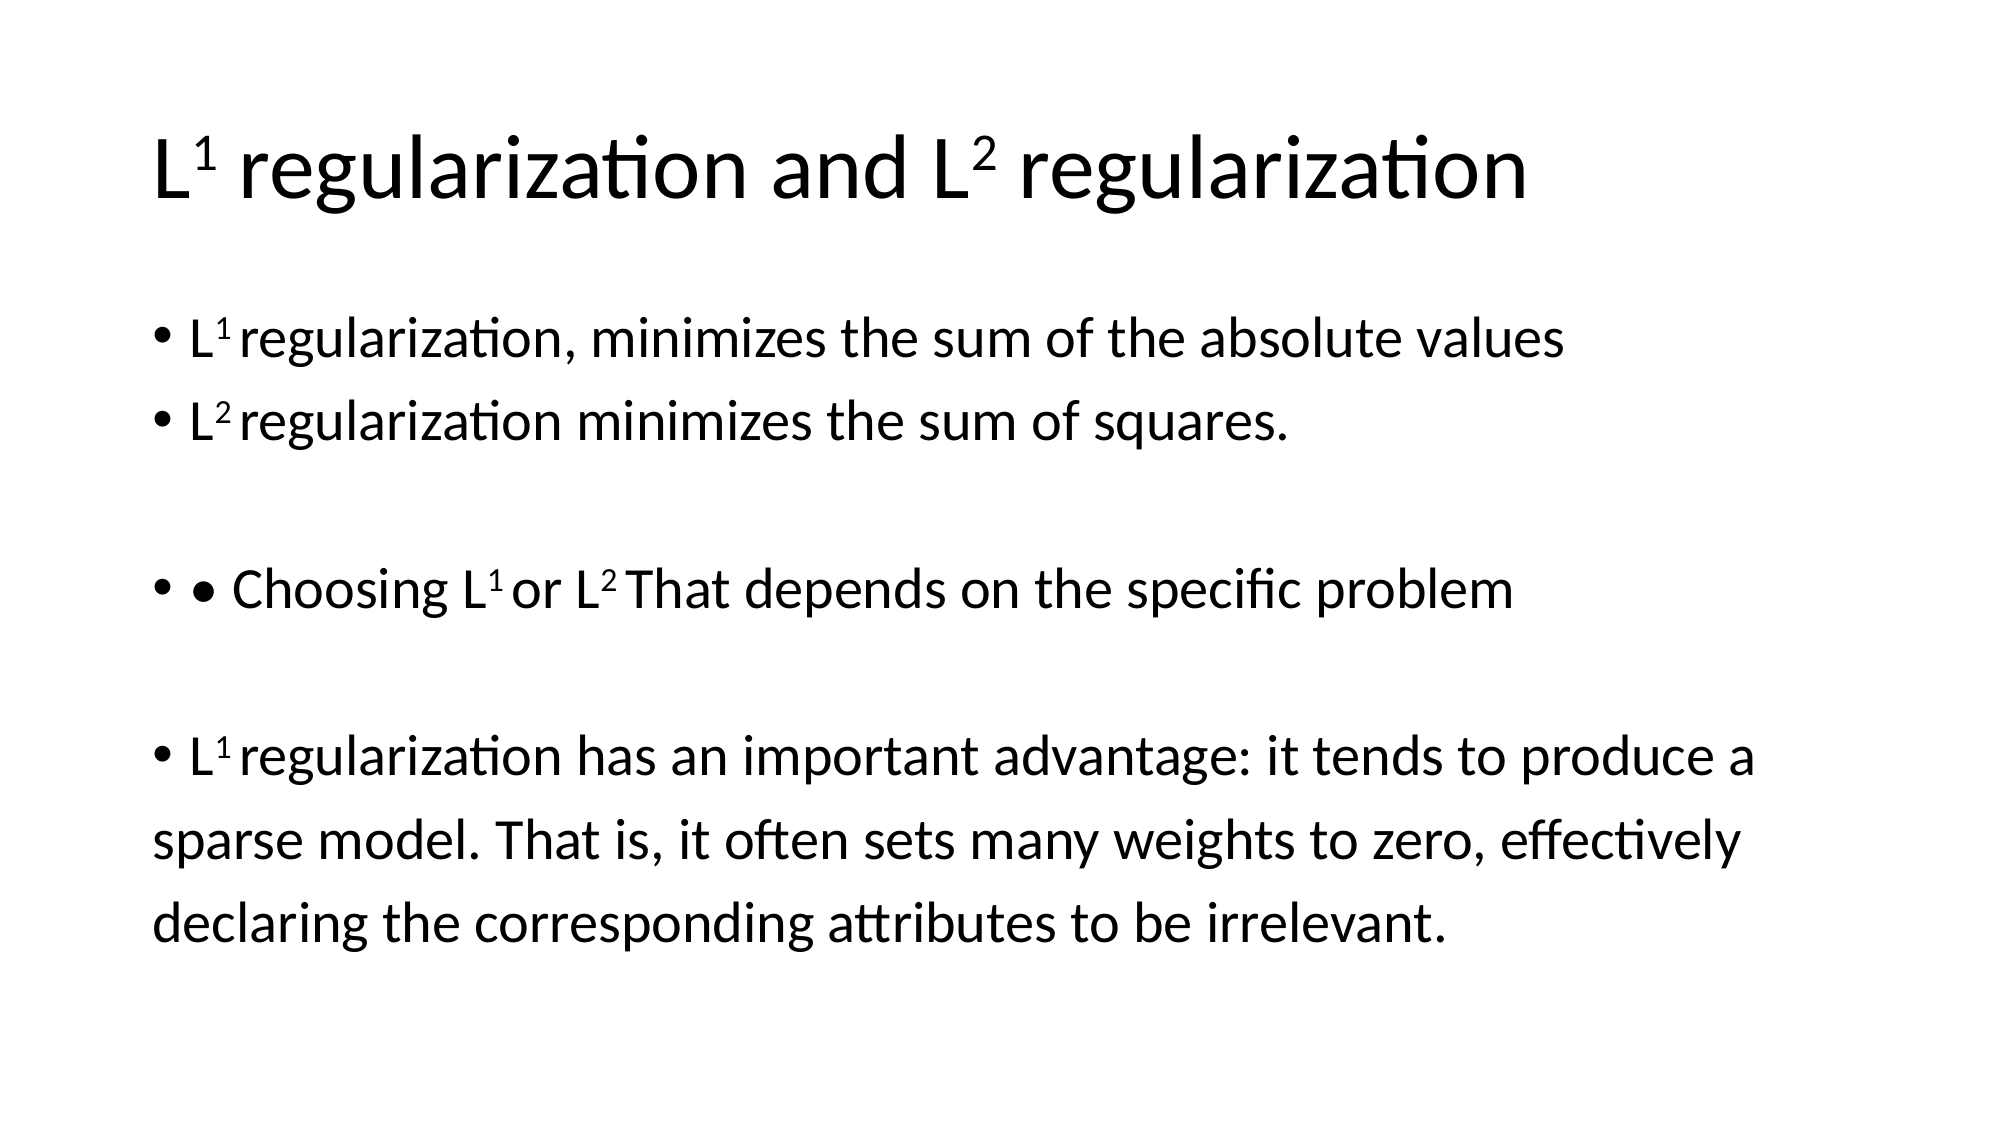

# L1 regularization and L2 regularization
L1 regularization, minimizes the sum of the absolute values
L2 regularization minimizes the sum of squares.

• Choosing L1 or L2 That depends on the specific problem

L1 regularization has an important advantage: it tends to produce a
sparse model. That is, it often sets many weights to zero, effectively
declaring the corresponding attributes to be irrelevant.